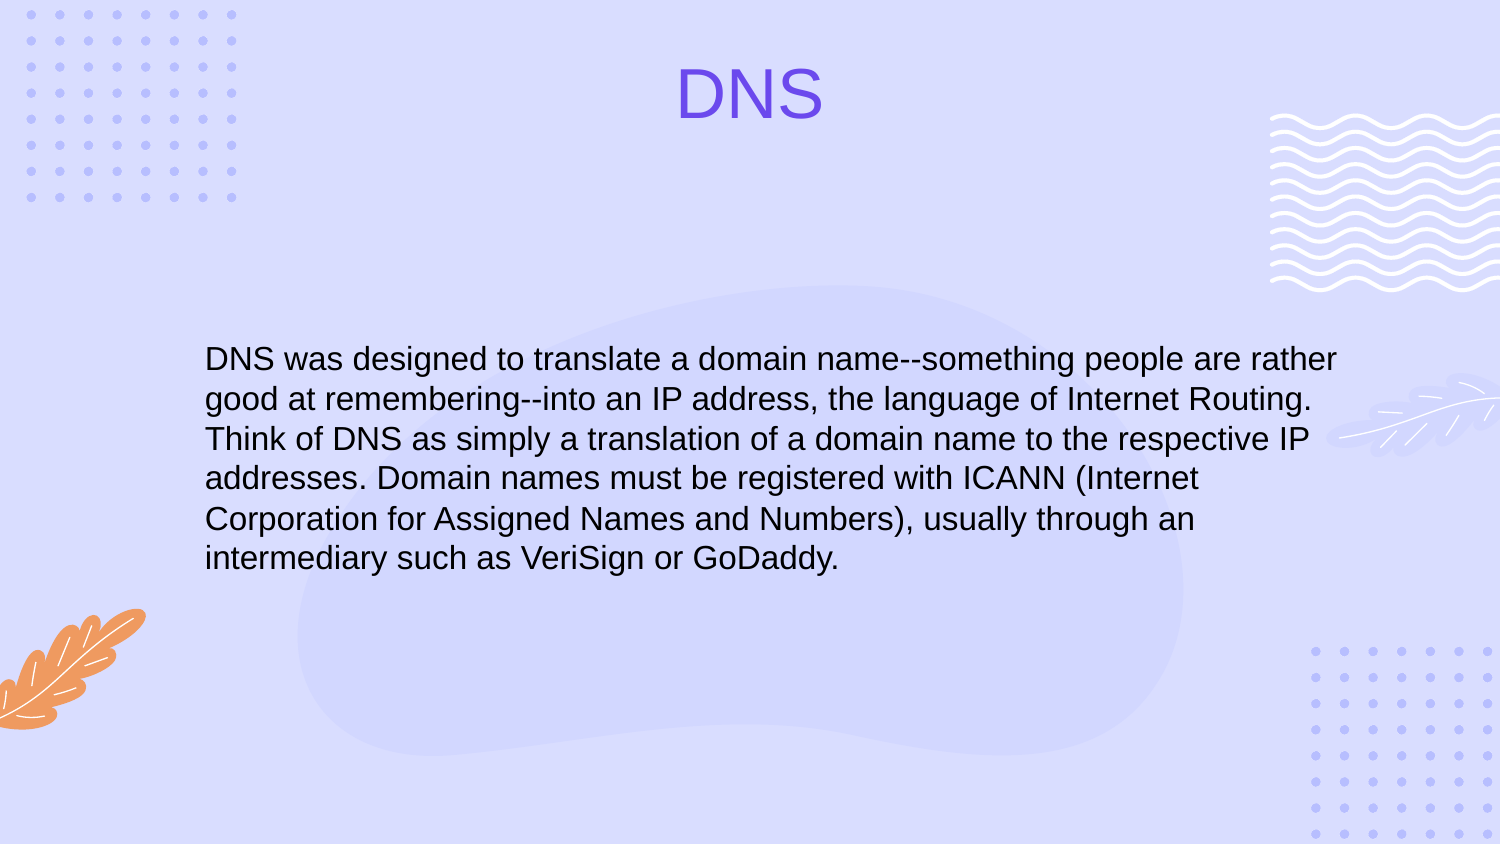

# DNS
DNS was designed to translate a domain name--something people are rather good at remembering--into an IP address, the language of Internet Routing. Think of DNS as simply a translation of a domain name to the respective IP addresses. Domain names must be registered with ICANN (Internet Corporation for Assigned Names and Numbers), usually through an intermediary such as VeriSign or GoDaddy.